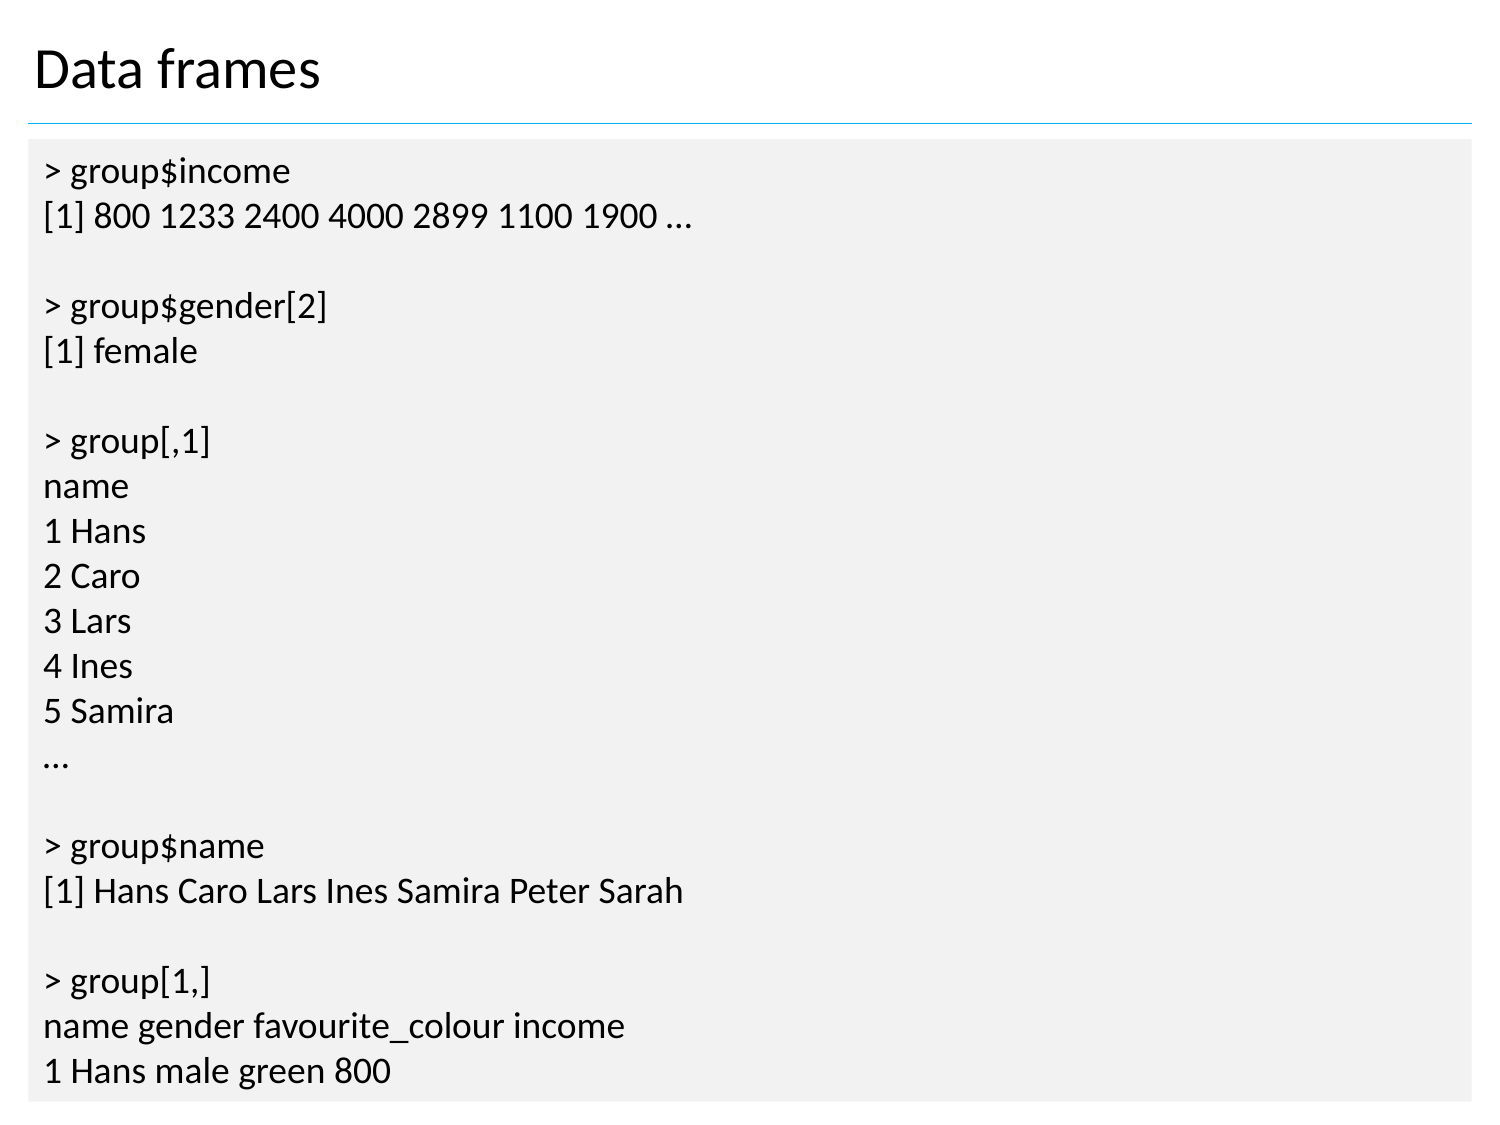

Data frames

> group$income
[1] 800 1233 2400 4000 2899 1100 1900 …

> group$gender[2]
[1] female

> group[,1]
name
1 Hans
2 Caro
3 Lars
4 Ines
5 Samira
…

> group$name
[1] Hans Caro Lars Ines Samira Peter Sarah

> group[1,]
name gender favourite_colour income
1 Hans male green 800